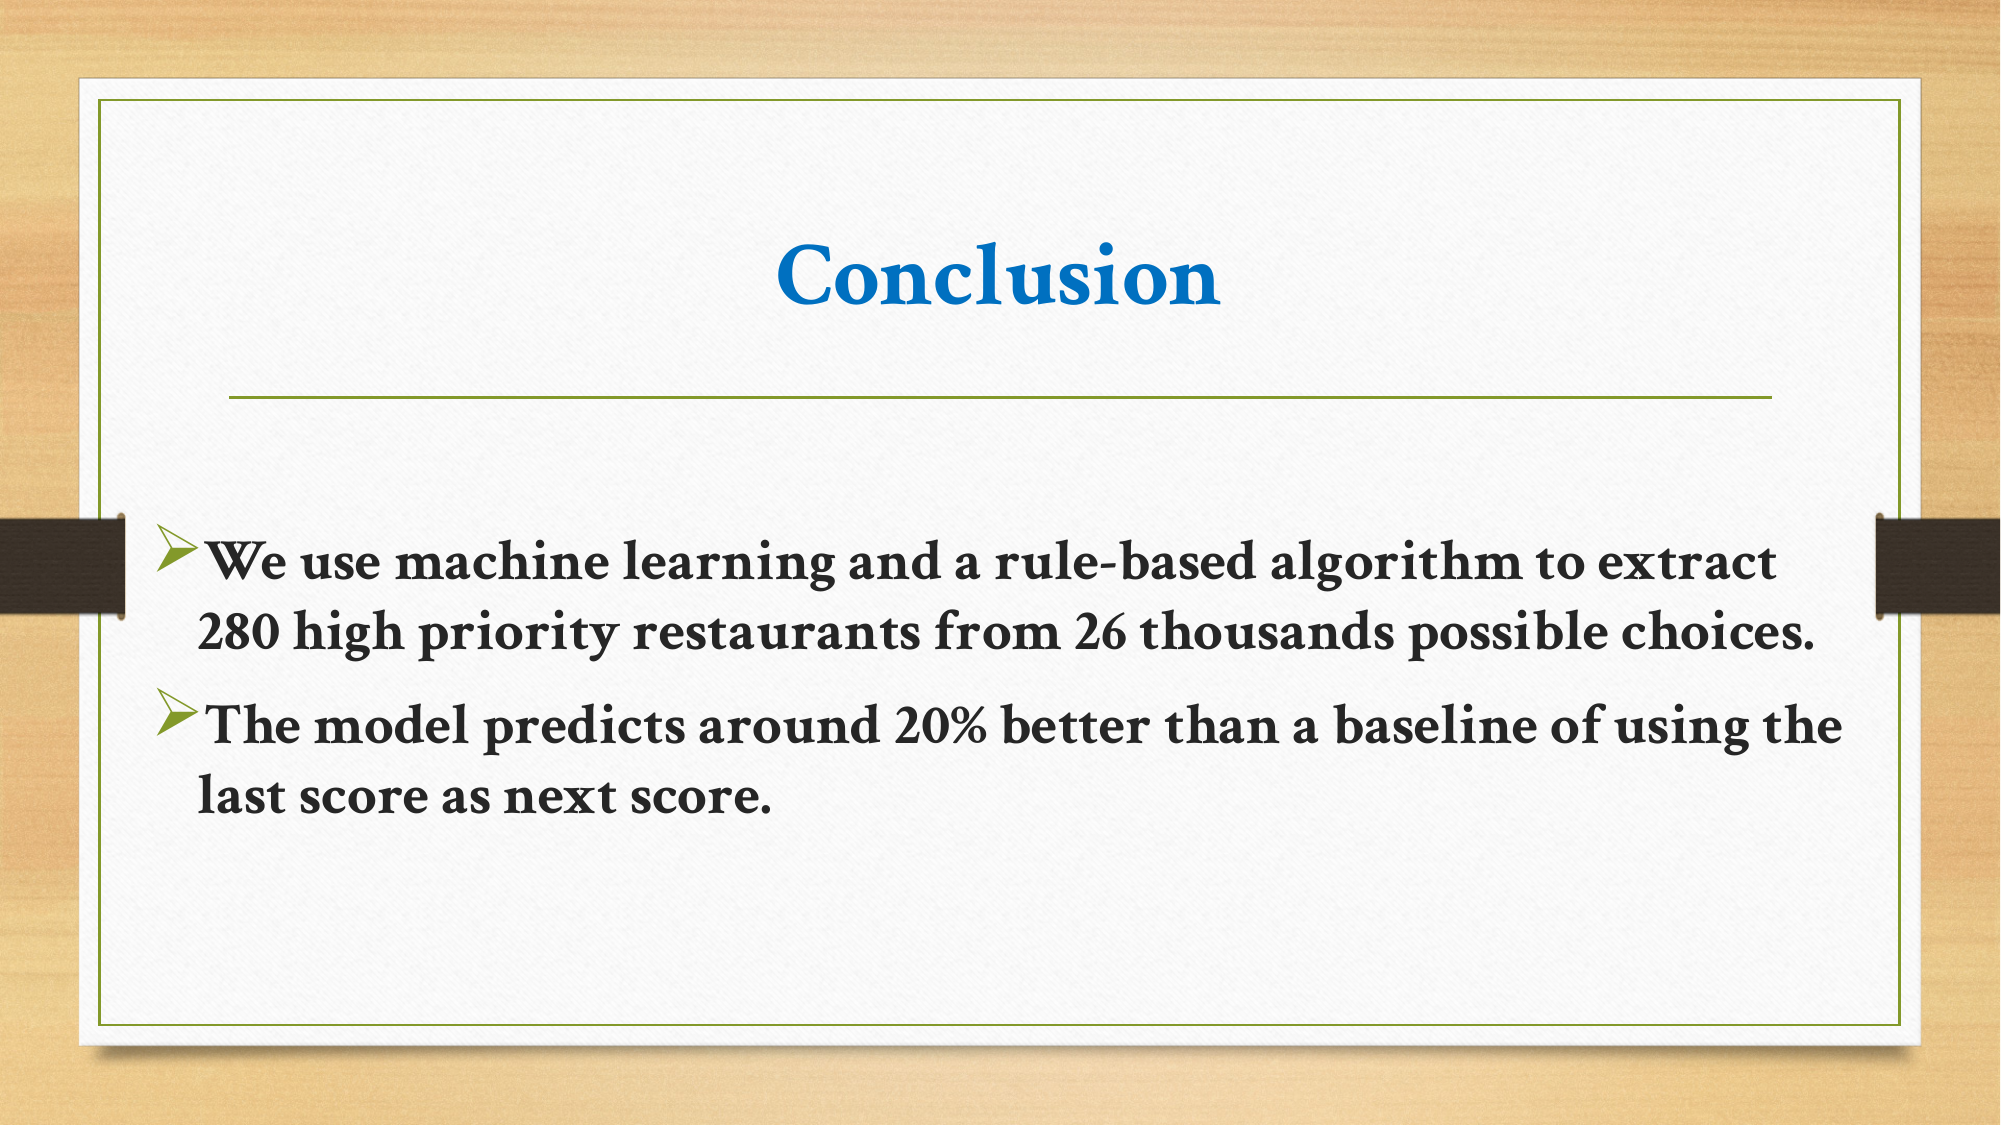

# Conclusion

We use machine learning and a rule-based algorithm to extract 280 high priority restaurants from 26 thousands possible choices.
The model predicts around 20% better than a baseline of using the last score as next score.